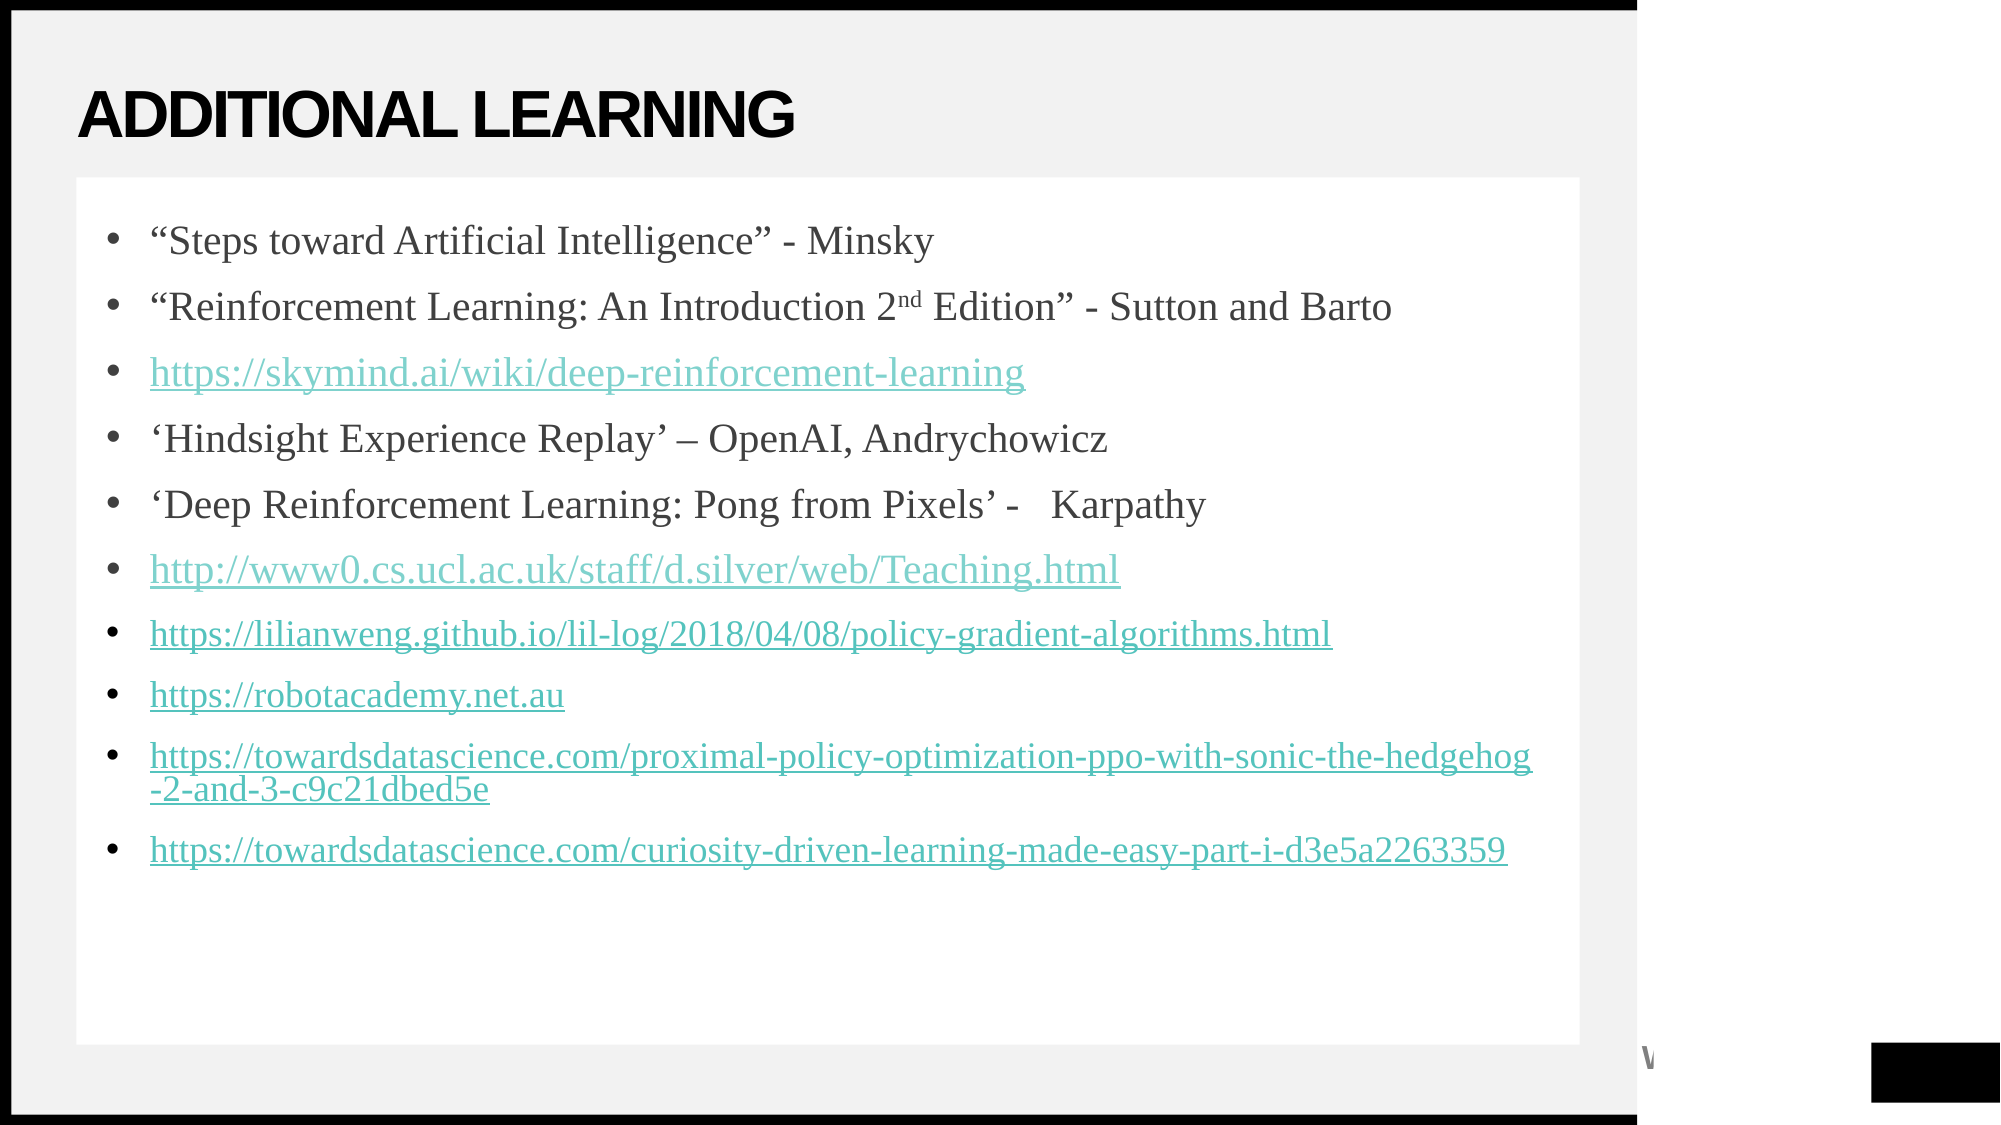

# Additional learning
“Steps toward Artificial Intelligence” - Minsky
“Reinforcement Learning: An Introduction 2nd Edition” - Sutton and Barto
https://skymind.ai/wiki/deep-reinforcement-learning
‘Hindsight Experience Replay’ – OpenAI, Andrychowicz
‘Deep Reinforcement Learning: Pong from Pixels’ -   Karpathy
http://www0.cs.ucl.ac.uk/staff/d.silver/web/Teaching.html
https://lilianweng.github.io/lil-log/2018/04/08/policy-gradient-algorithms.html
https://robotacademy.net.au
https://towardsdatascience.com/proximal-policy-optimization-ppo-with-sonic-the-hedgehog-2-and-3-c9c21dbed5e
https://towardsdatascience.com/curiosity-driven-learning-made-easy-part-i-d3e5a2263359